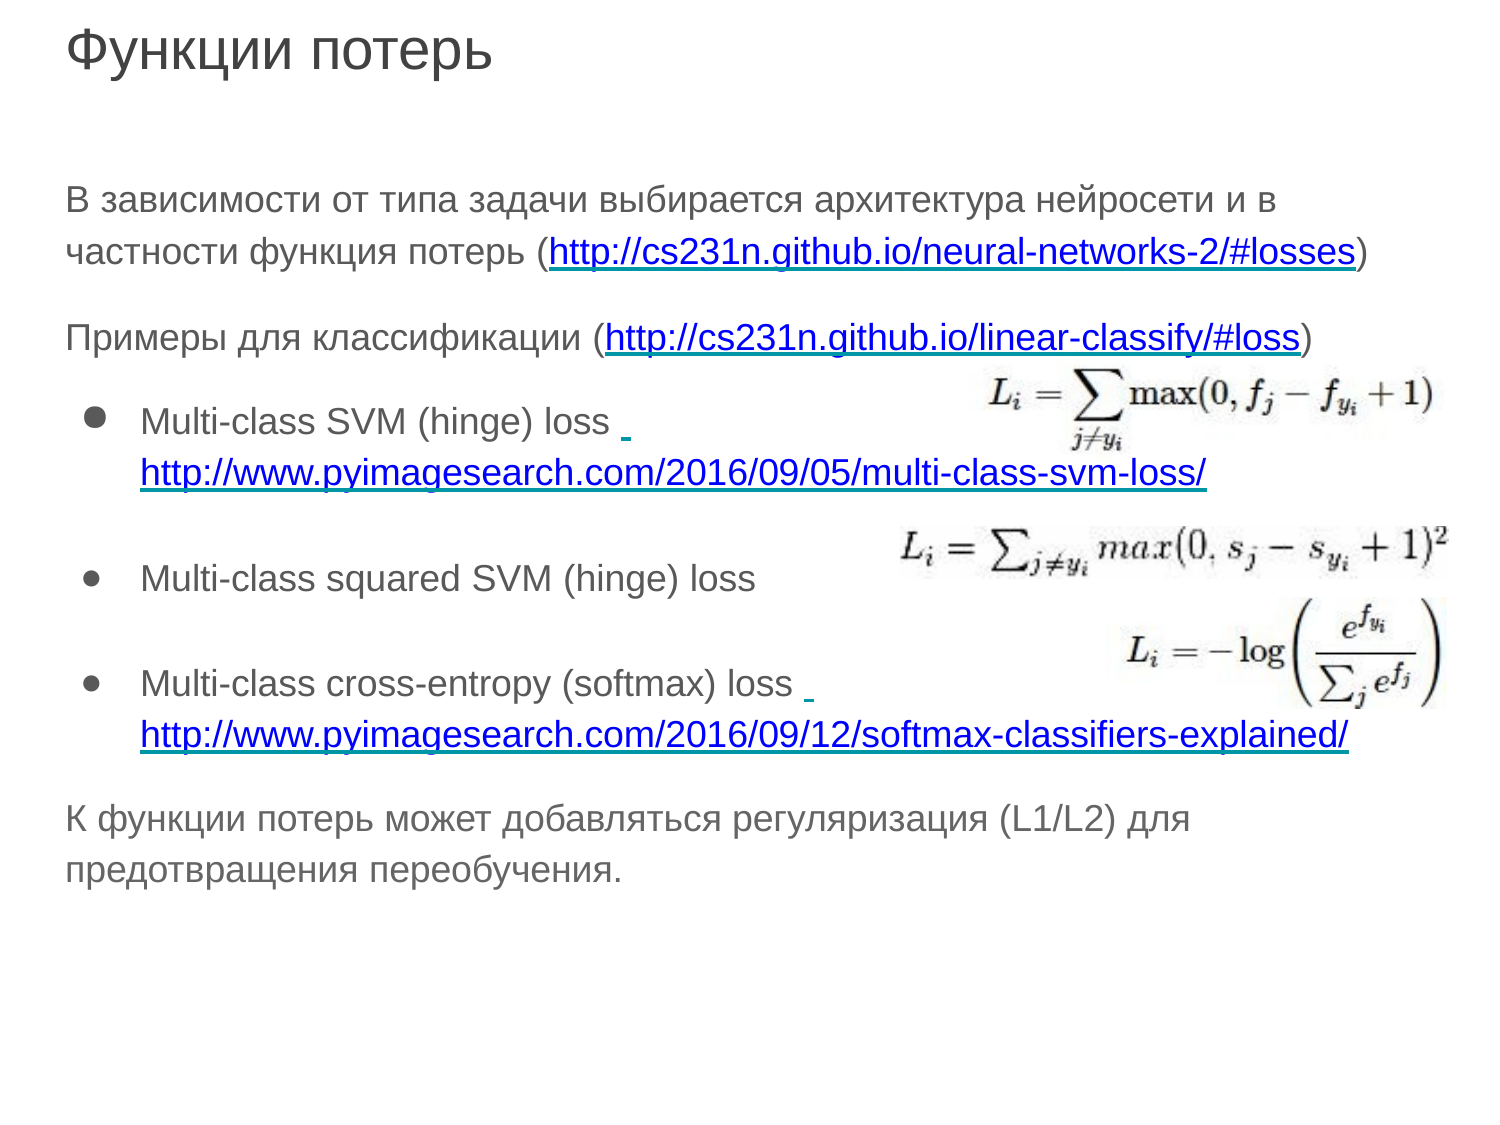

# Функции потерь
В зависимости от типа задачи выбирается архитектура нейросети и в  частности функция потерь (http://cs231n.github.io/neural-networks-2/#losses)

Примеры для классификации (http://cs231n.github.io/linear-classify/#loss)
Multi-class SVM (hinge) loss  http://www.pyimagesearch.com/2016/09/05/multi-class-svm-loss/

Multi-class squared SVM (hinge) loss

Multi-class cross-entropy (softmax) loss  http://www.pyimagesearch.com/2016/09/12/softmax-classifiers-explained/
К функции потерь может добавляться регуляризация (L1/L2) для  предотвращения переобучения.